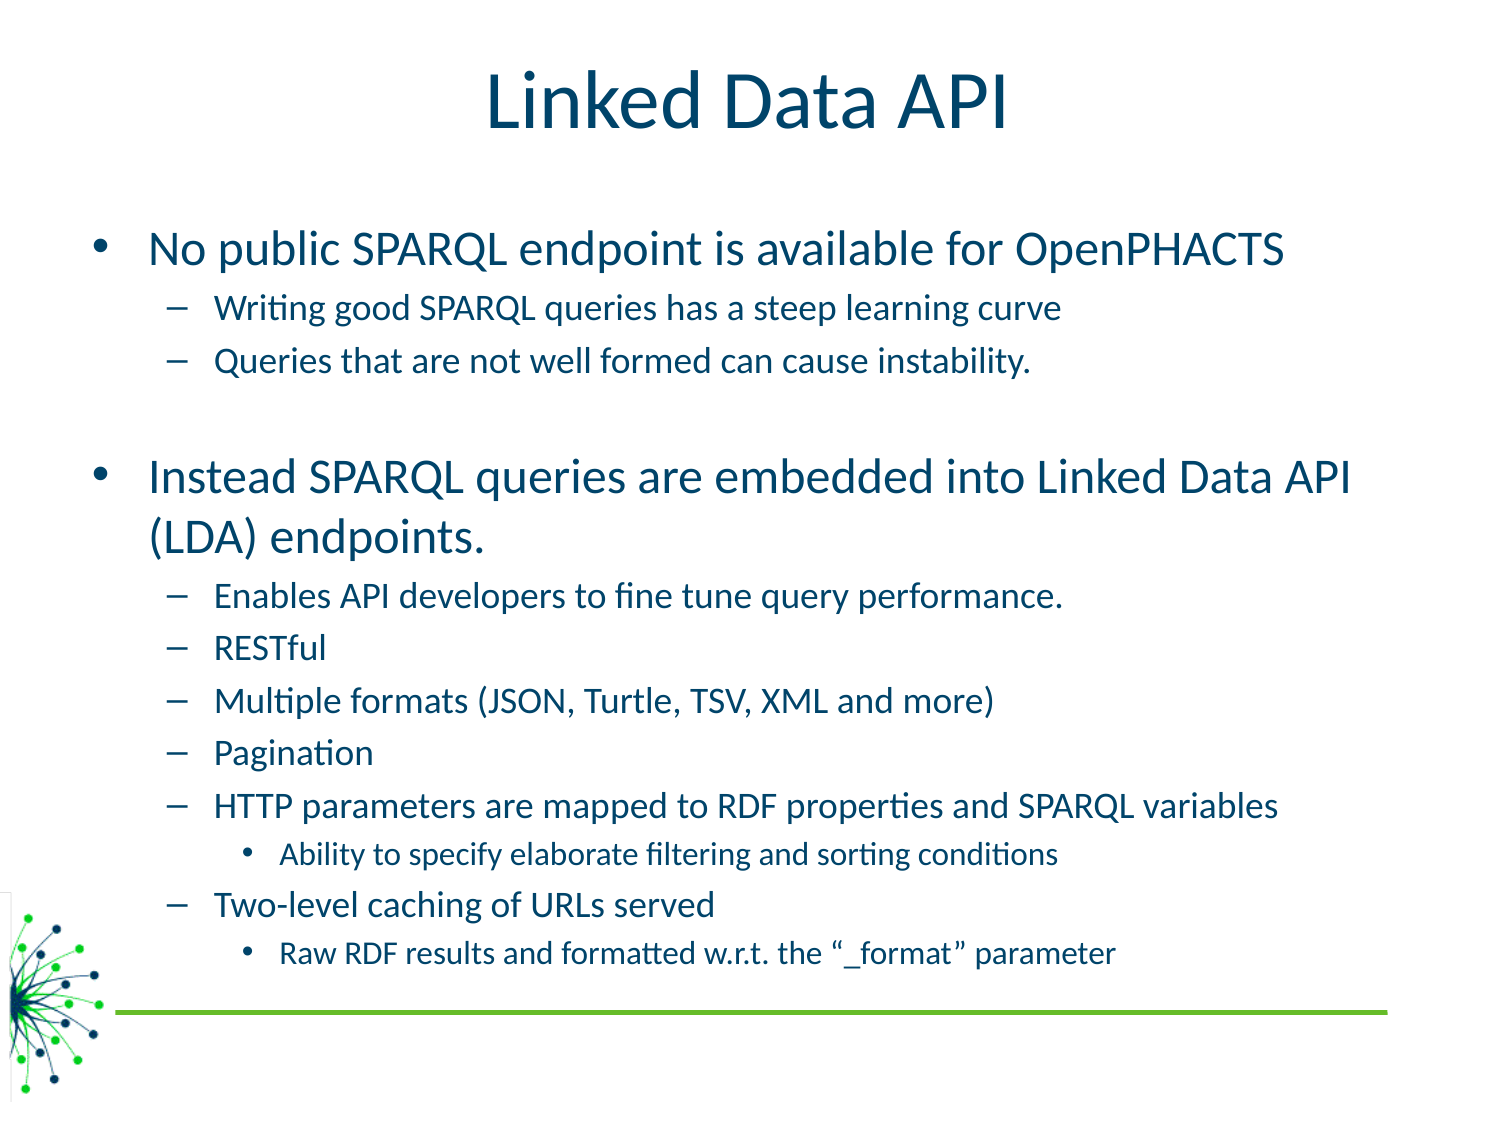

# Linked Data API
No public SPARQL endpoint is available for OpenPHACTS
Writing good SPARQL queries has a steep learning curve
Queries that are not well formed can cause instability.

Instead SPARQL queries are embedded into Linked Data API (LDA) endpoints.
Enables API developers to fine tune query performance.
RESTful
Multiple formats (JSON, Turtle, TSV, XML and more)
Pagination
HTTP parameters are mapped to RDF properties and SPARQL variables
Ability to specify elaborate filtering and sorting conditions
Two-level caching of URLs served
Raw RDF results and formatted w.r.t. the “_format” parameter